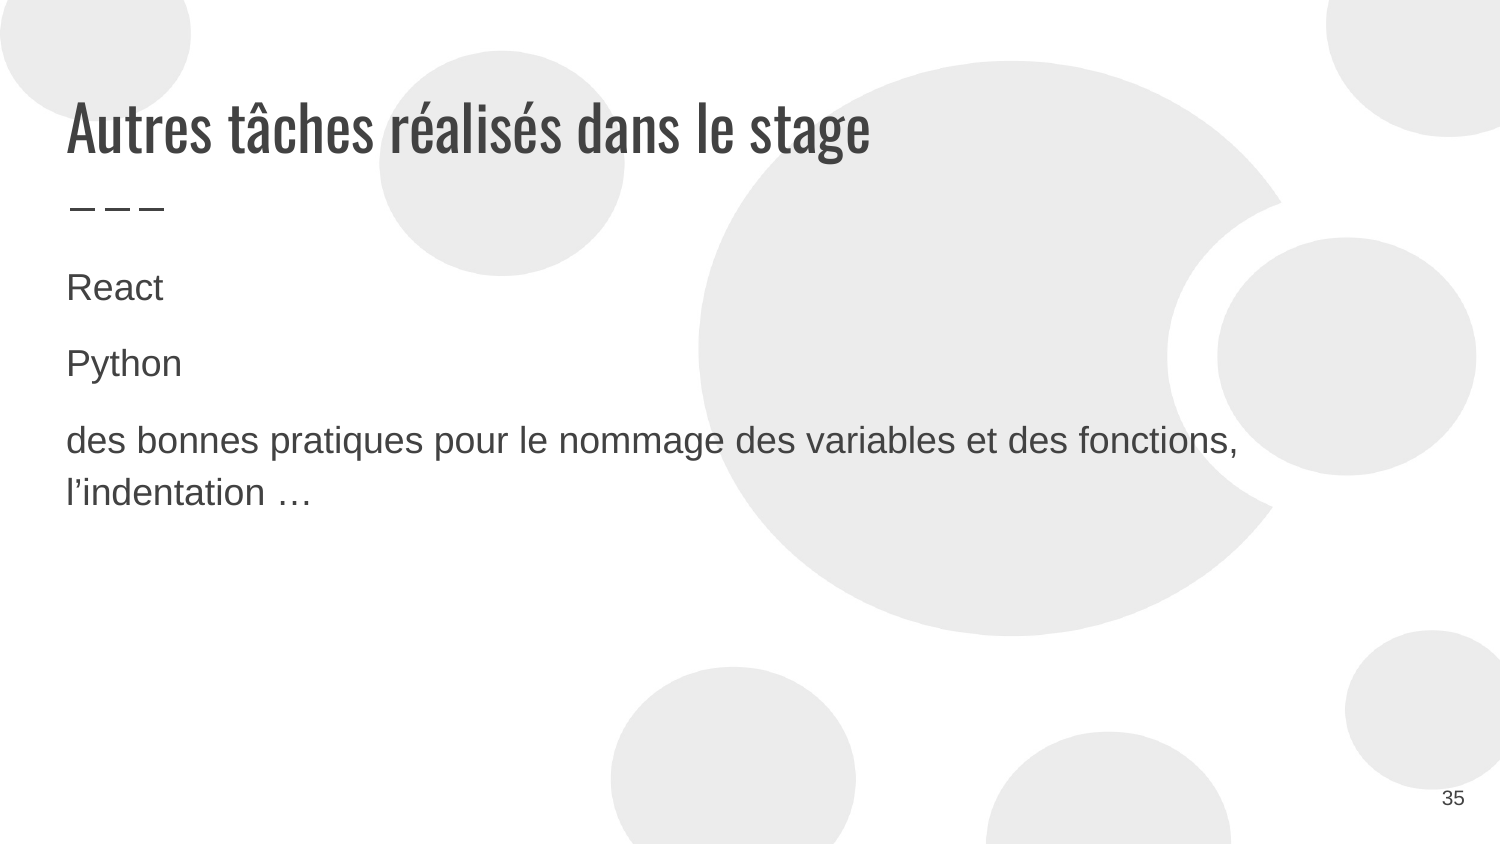

# Autres tâches réalisés dans le stage
React
Python
des bonnes pratiques pour le nommage des variables et des fonctions, l’indentation …
35